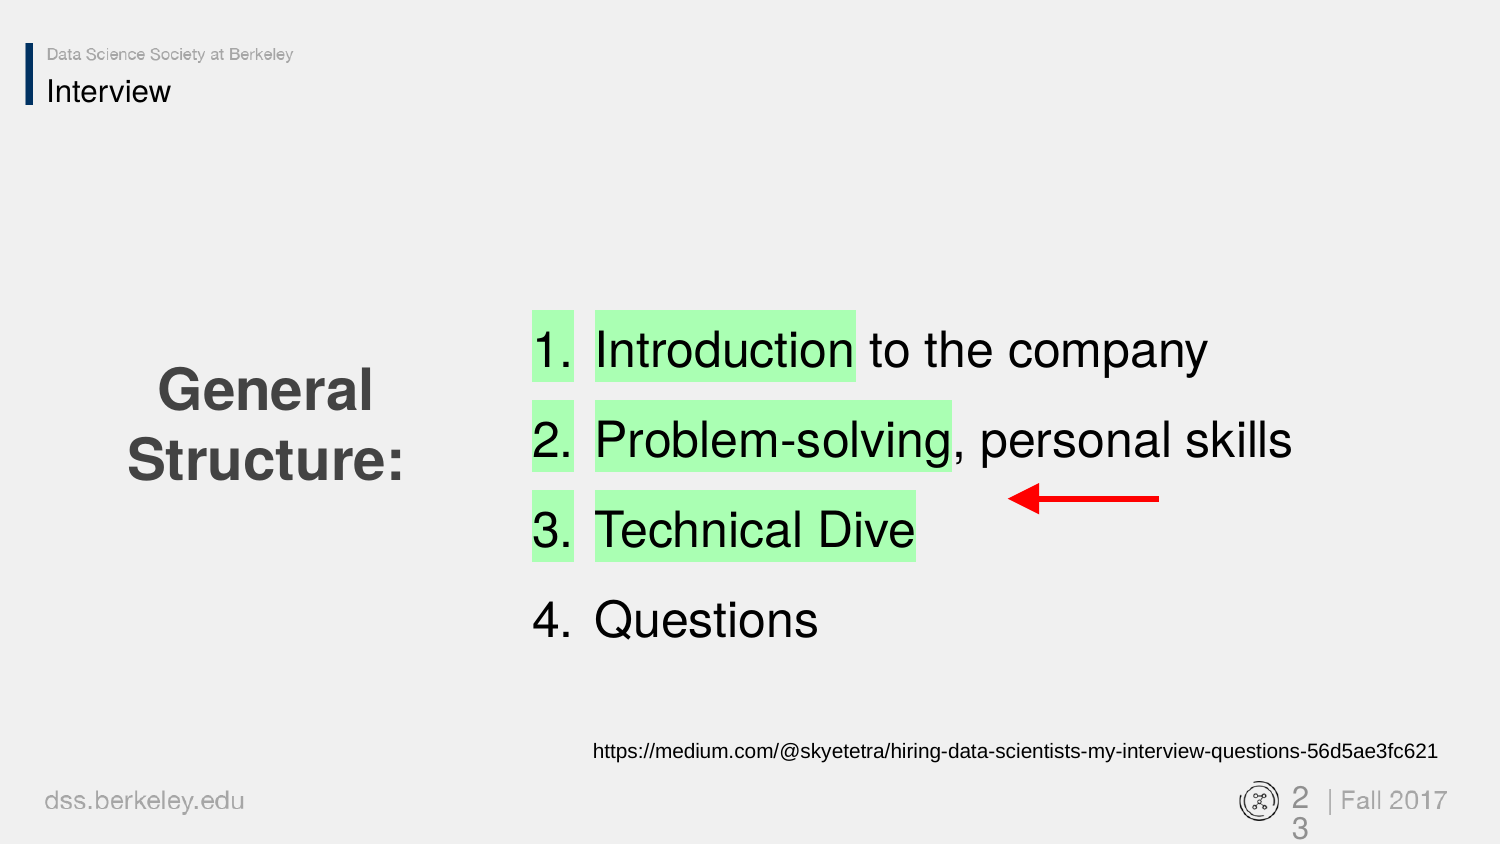

Interview
Introduction to the company
Problem-solving, personal skills
Technical Dive
Questions
General Structure:
https://medium.com/@skyetetra/hiring-data-scientists-my-interview-questions-56d5ae3fc621
23